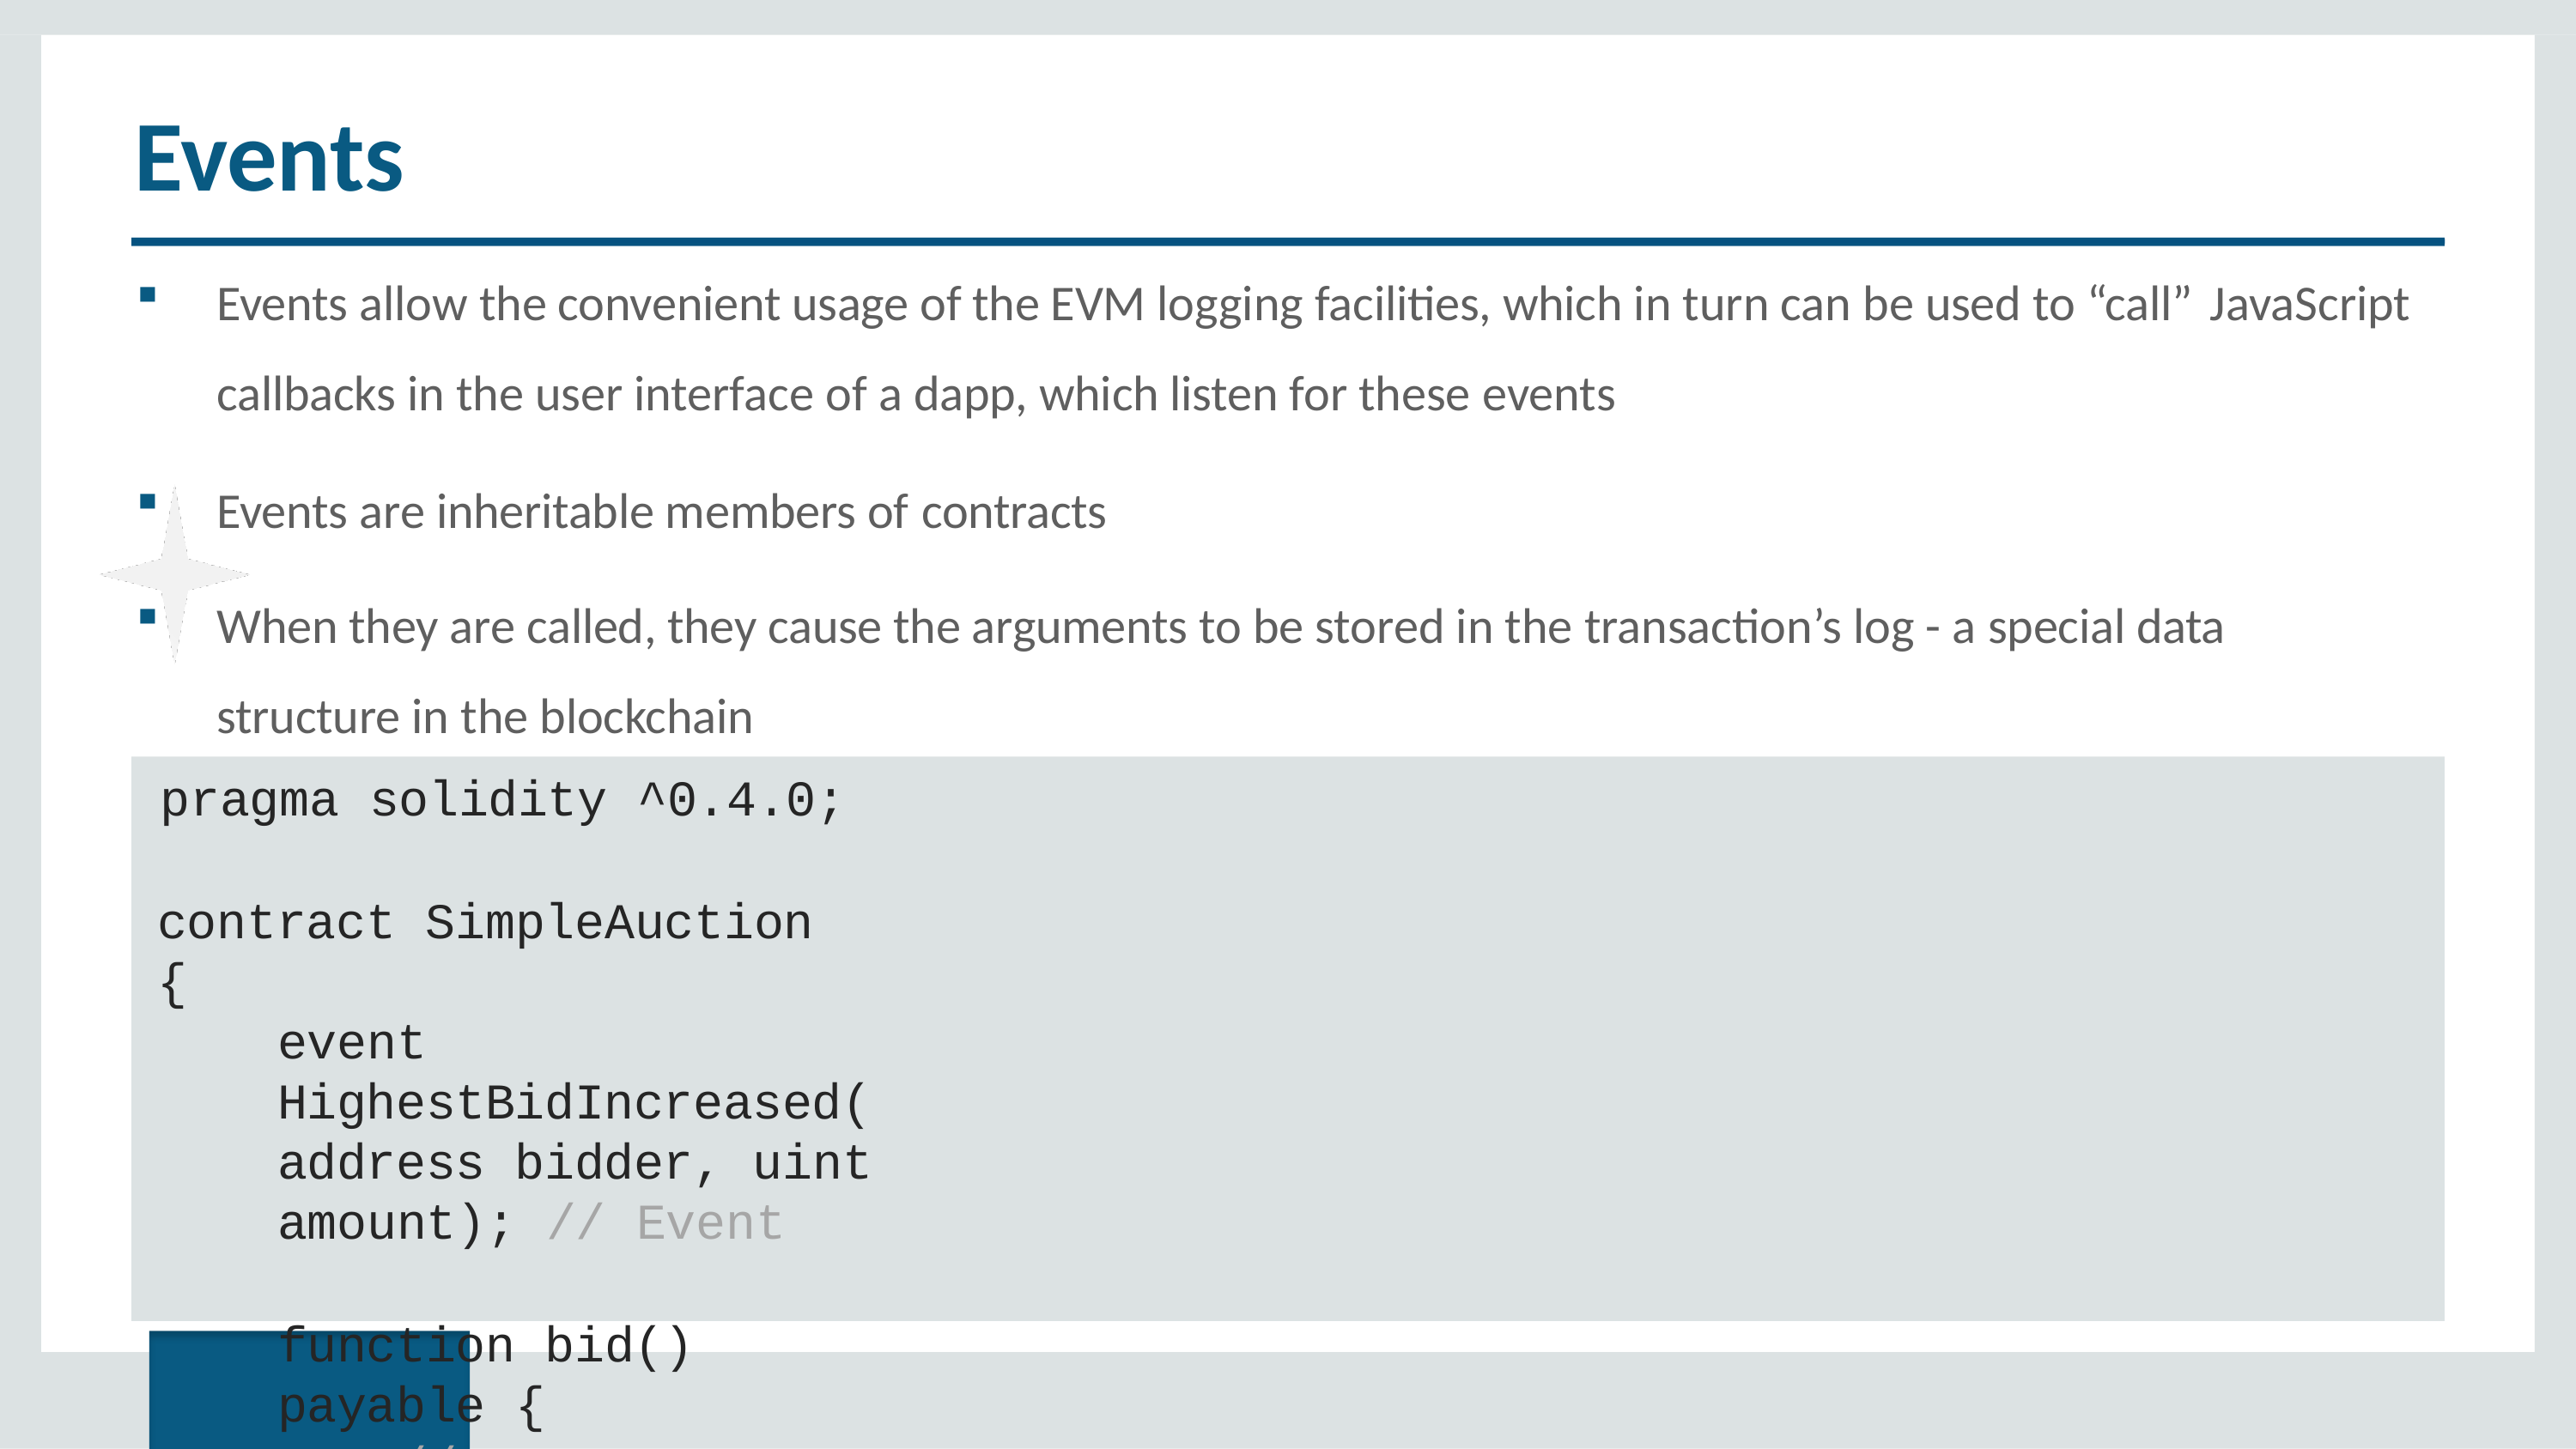

# Events
Events allow the convenient usage of the EVM logging facilities, which in turn can be used to “call” JavaScript
callbacks in the user interface of a dapp, which listen for these events

Events are inheritable members of contracts
When they are called, they cause the arguments to be stored in the transaction’s log - a special data  structure in the blockchain
pragma solidity ^0.4.0;

contract SimpleAuction {
event HighestBidIncreased(address bidder, uint amount); // Event

function bid() payable {
// ...
HighestBidIncreased(msg.sender, msg.value); // Triggering event
} }